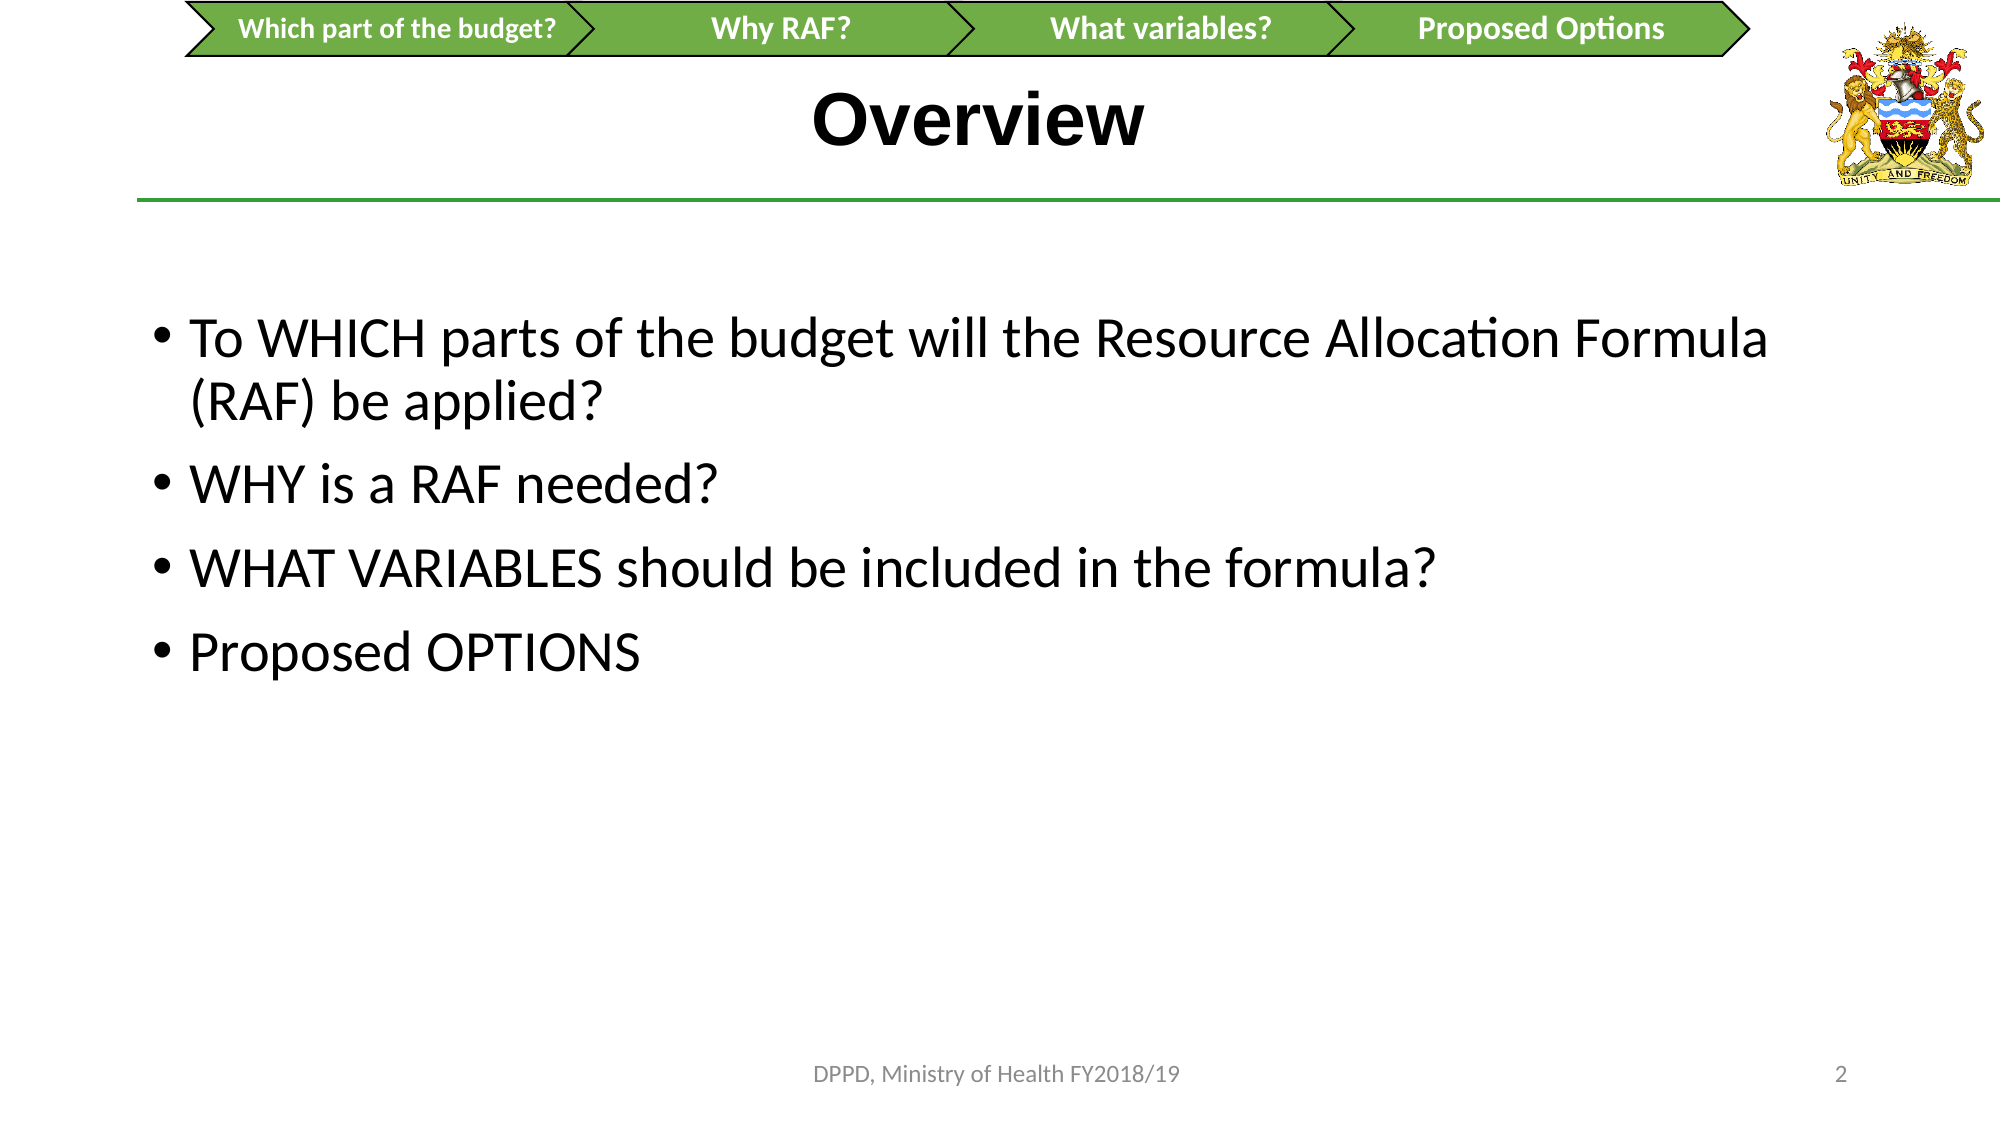

# Overview
Which part of the budget?
Why RAF?
What variables?
Proposed Options
To WHICH parts of the budget will the Resource Allocation Formula (RAF) be applied?
WHY is a RAF needed?
WHAT VARIABLES should be included in the formula?
Proposed OPTIONS
DPPD, Ministry of Health FY2018/19
2